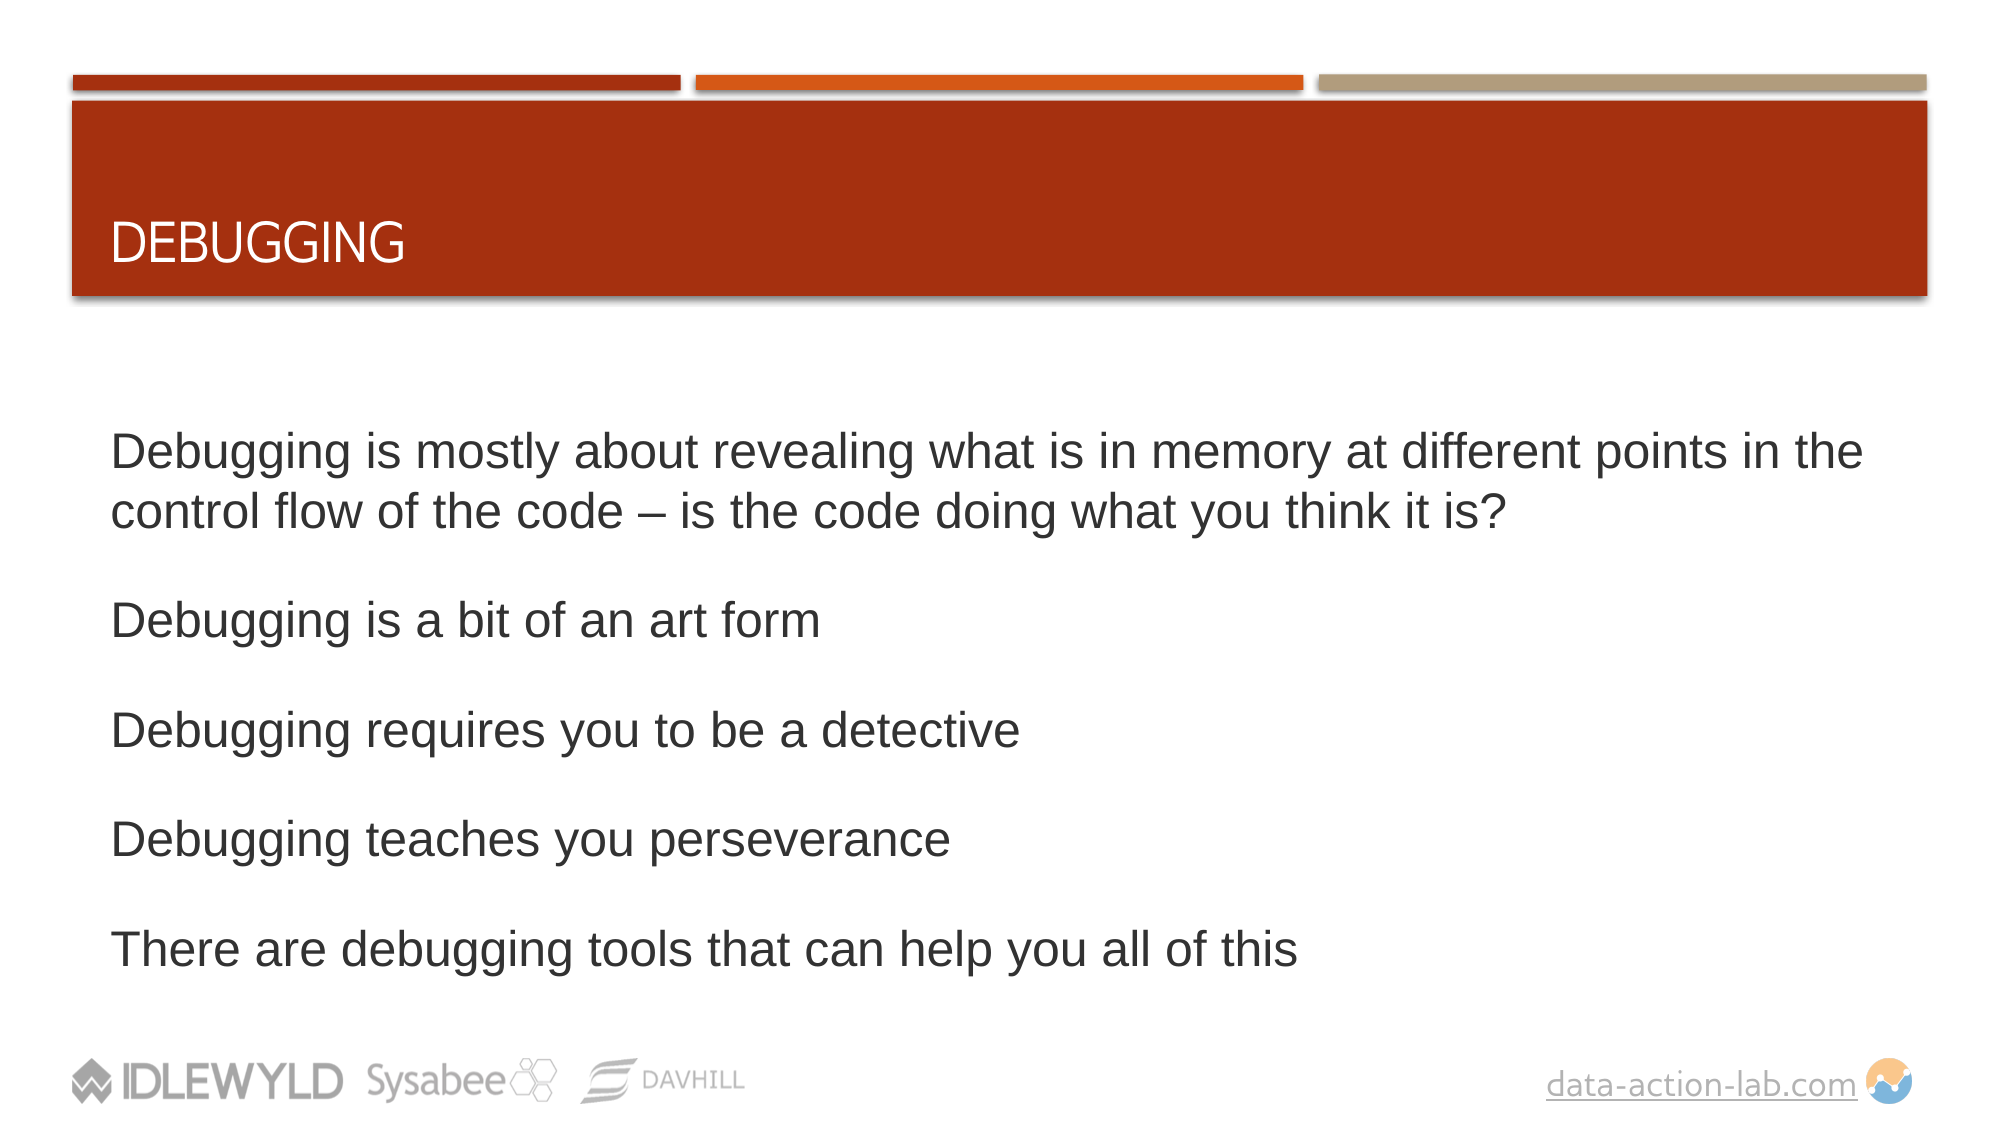

# Debugging
Debugging is mostly about revealing what is in memory at different points in the control flow of the code – is the code doing what you think it is?

Debugging is a bit of an art form

Debugging requires you to be a detective

Debugging teaches you perseverance

There are debugging tools that can help you all of this